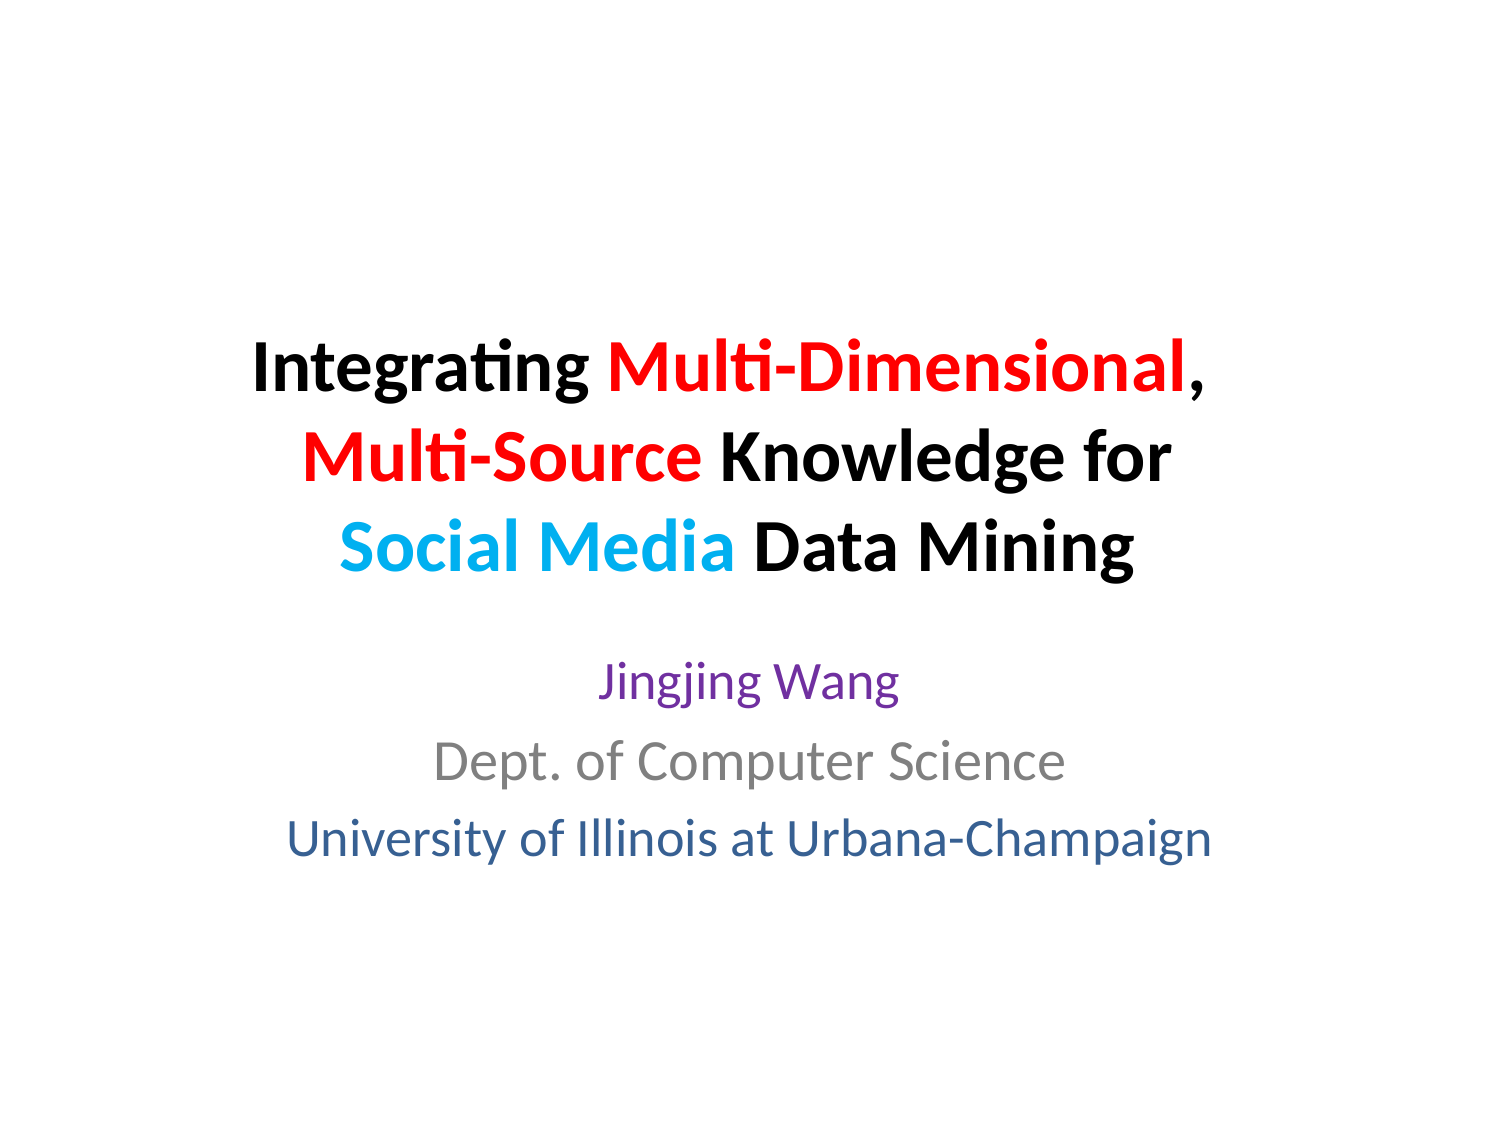

# Integrating Multi-Dimensional, Multi-Source Knowledge for Social Media Data Mining
Jingjing Wang
Dept. of Computer Science
University of Illinois at Urbana-Champaign